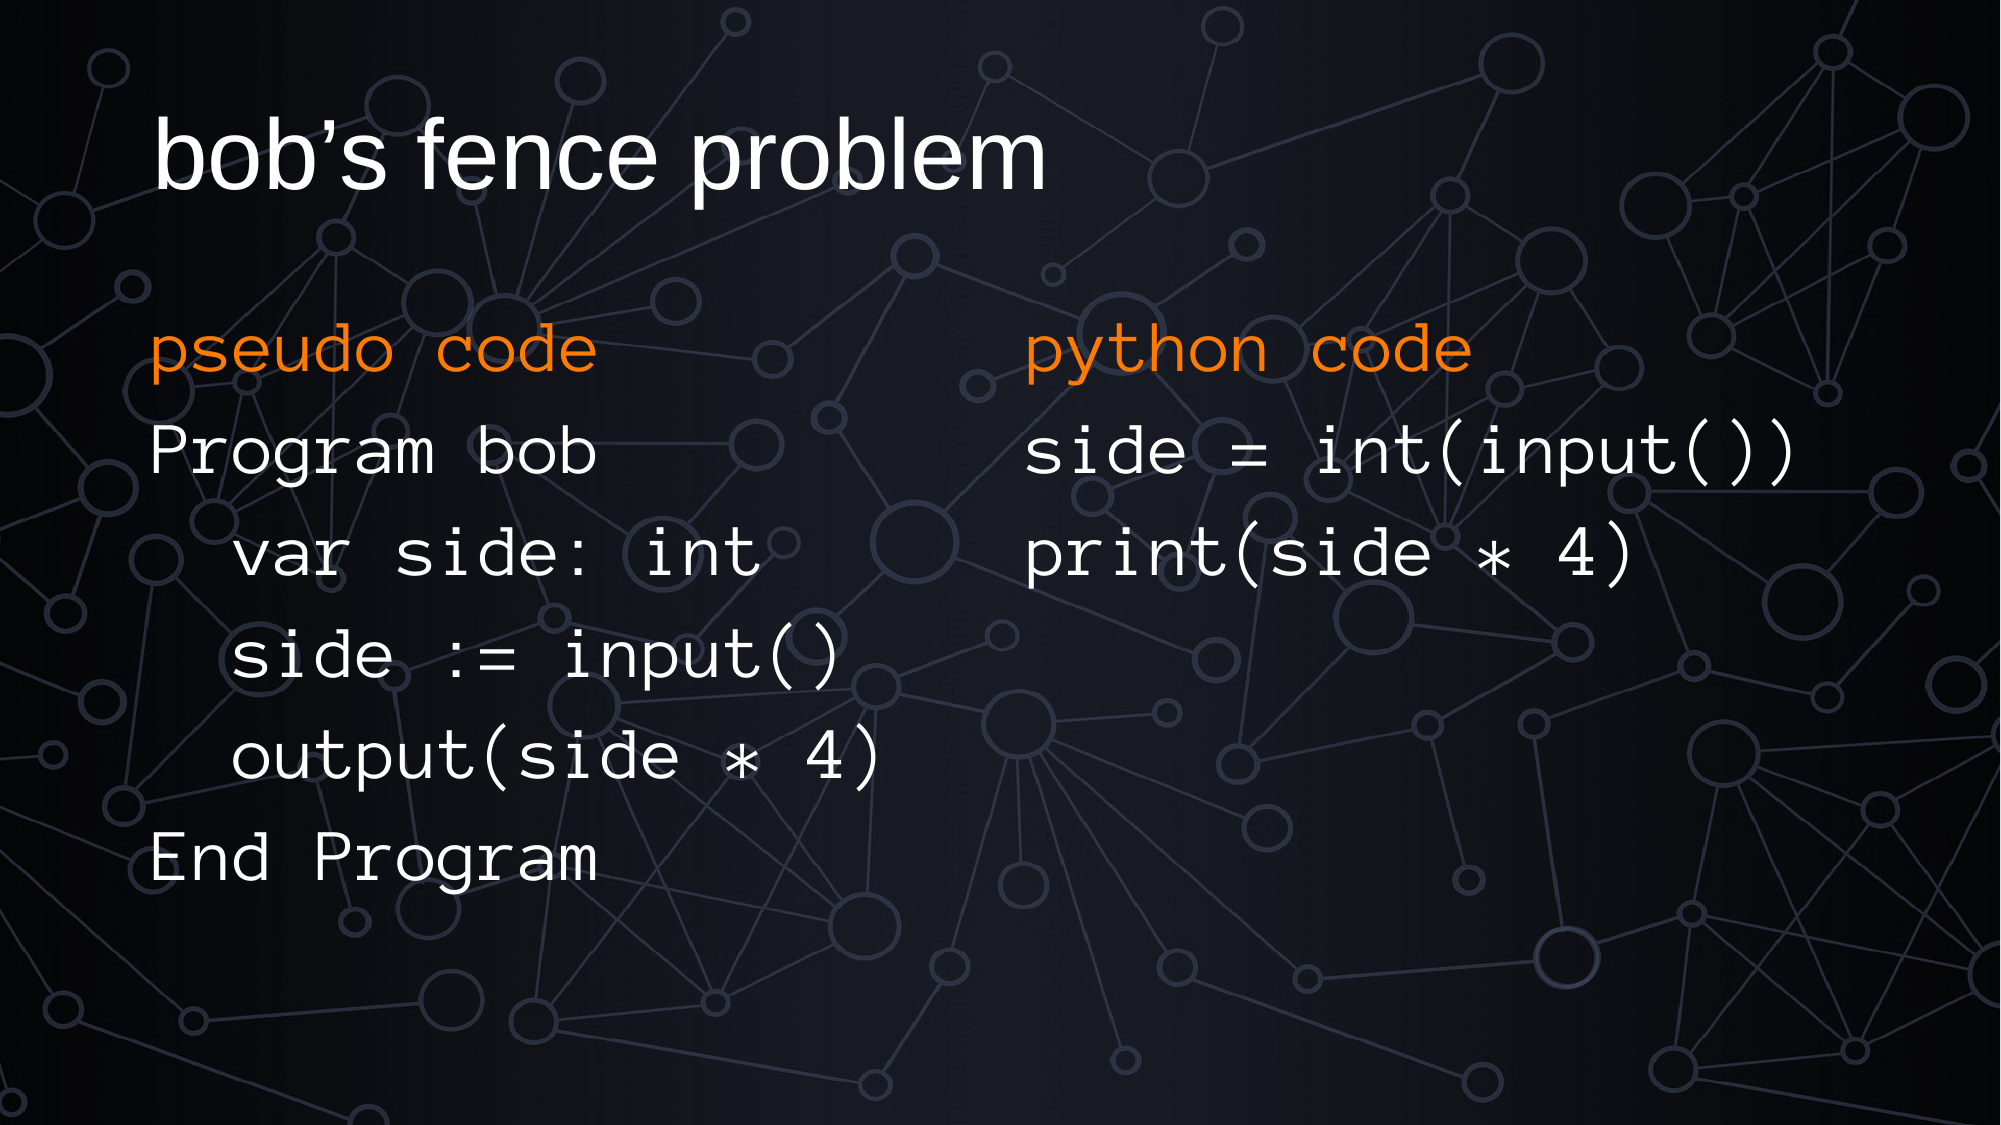

# bob’s fence problem
pseudo code
Program bob
  var side: int
  side := input()
  output(side * 4)
End Program
python code
side = int(input())
print(side * 4)